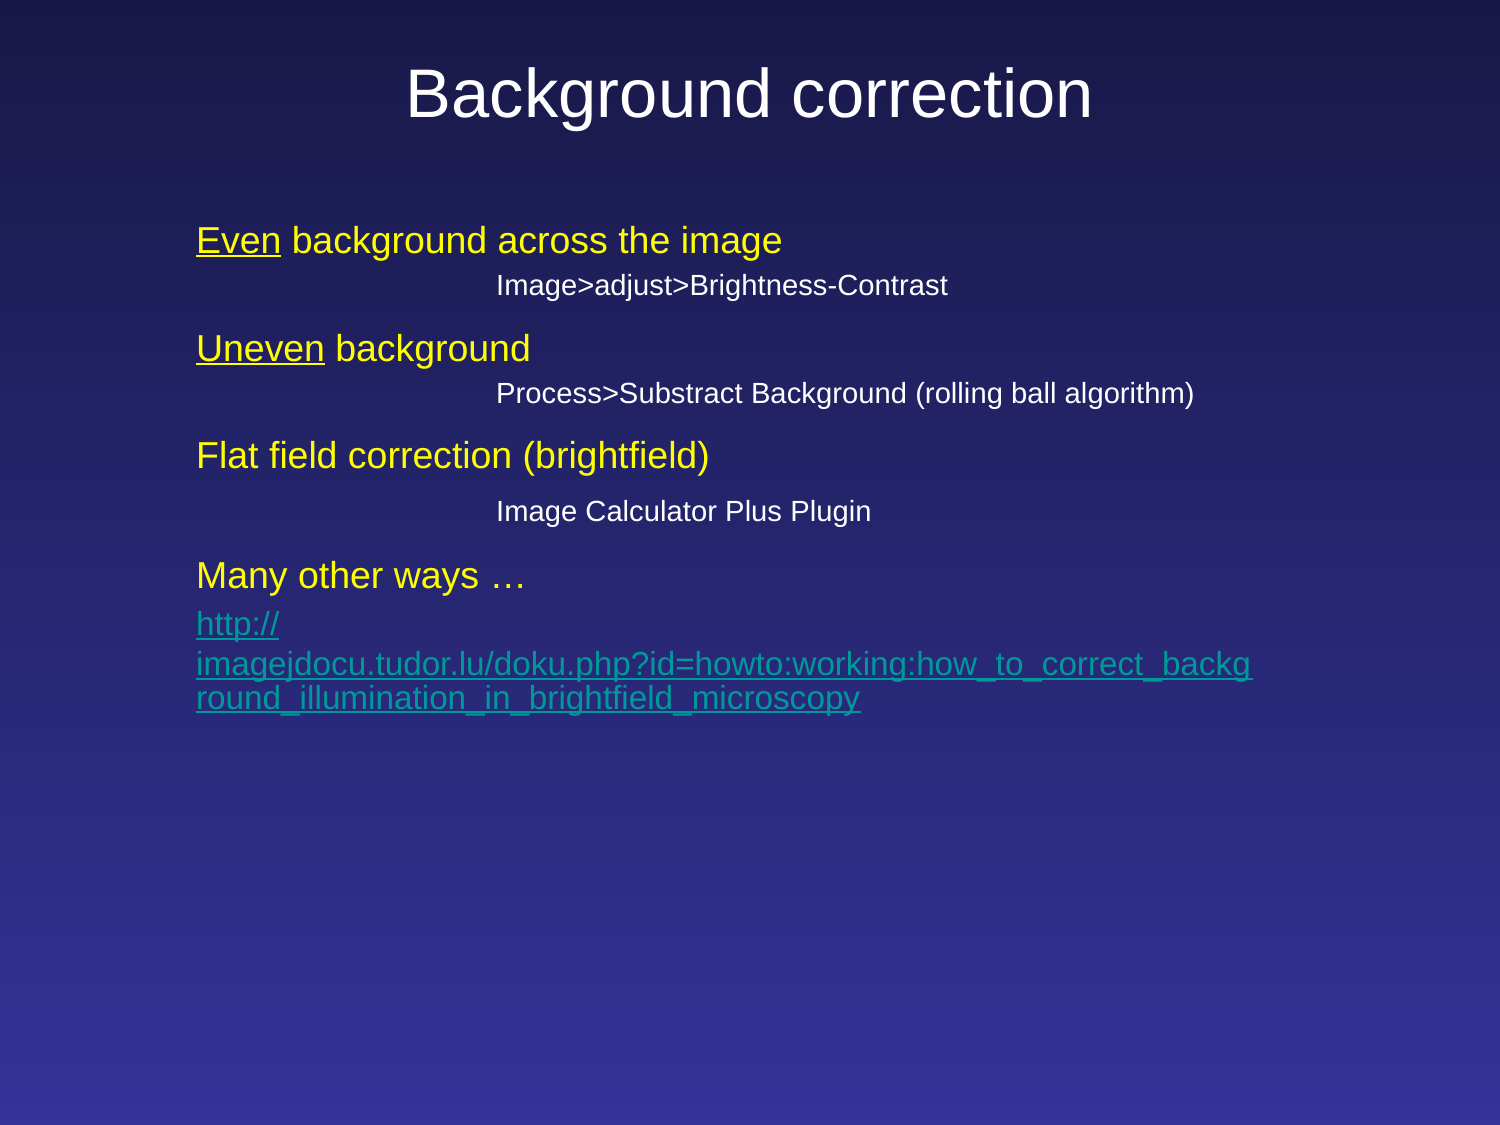

Background correction
Even background across the image
		Image>adjust>Brightness-Contrast

Uneven background
		Process>Substract Background (rolling ball algorithm)

Flat field correction (brightfield)
		Image Calculator Plus Plugin

Many other ways …
http://imagejdocu.tudor.lu/doku.php?id=howto:working:how_to_correct_background_illumination_in_brightfield_microscopy